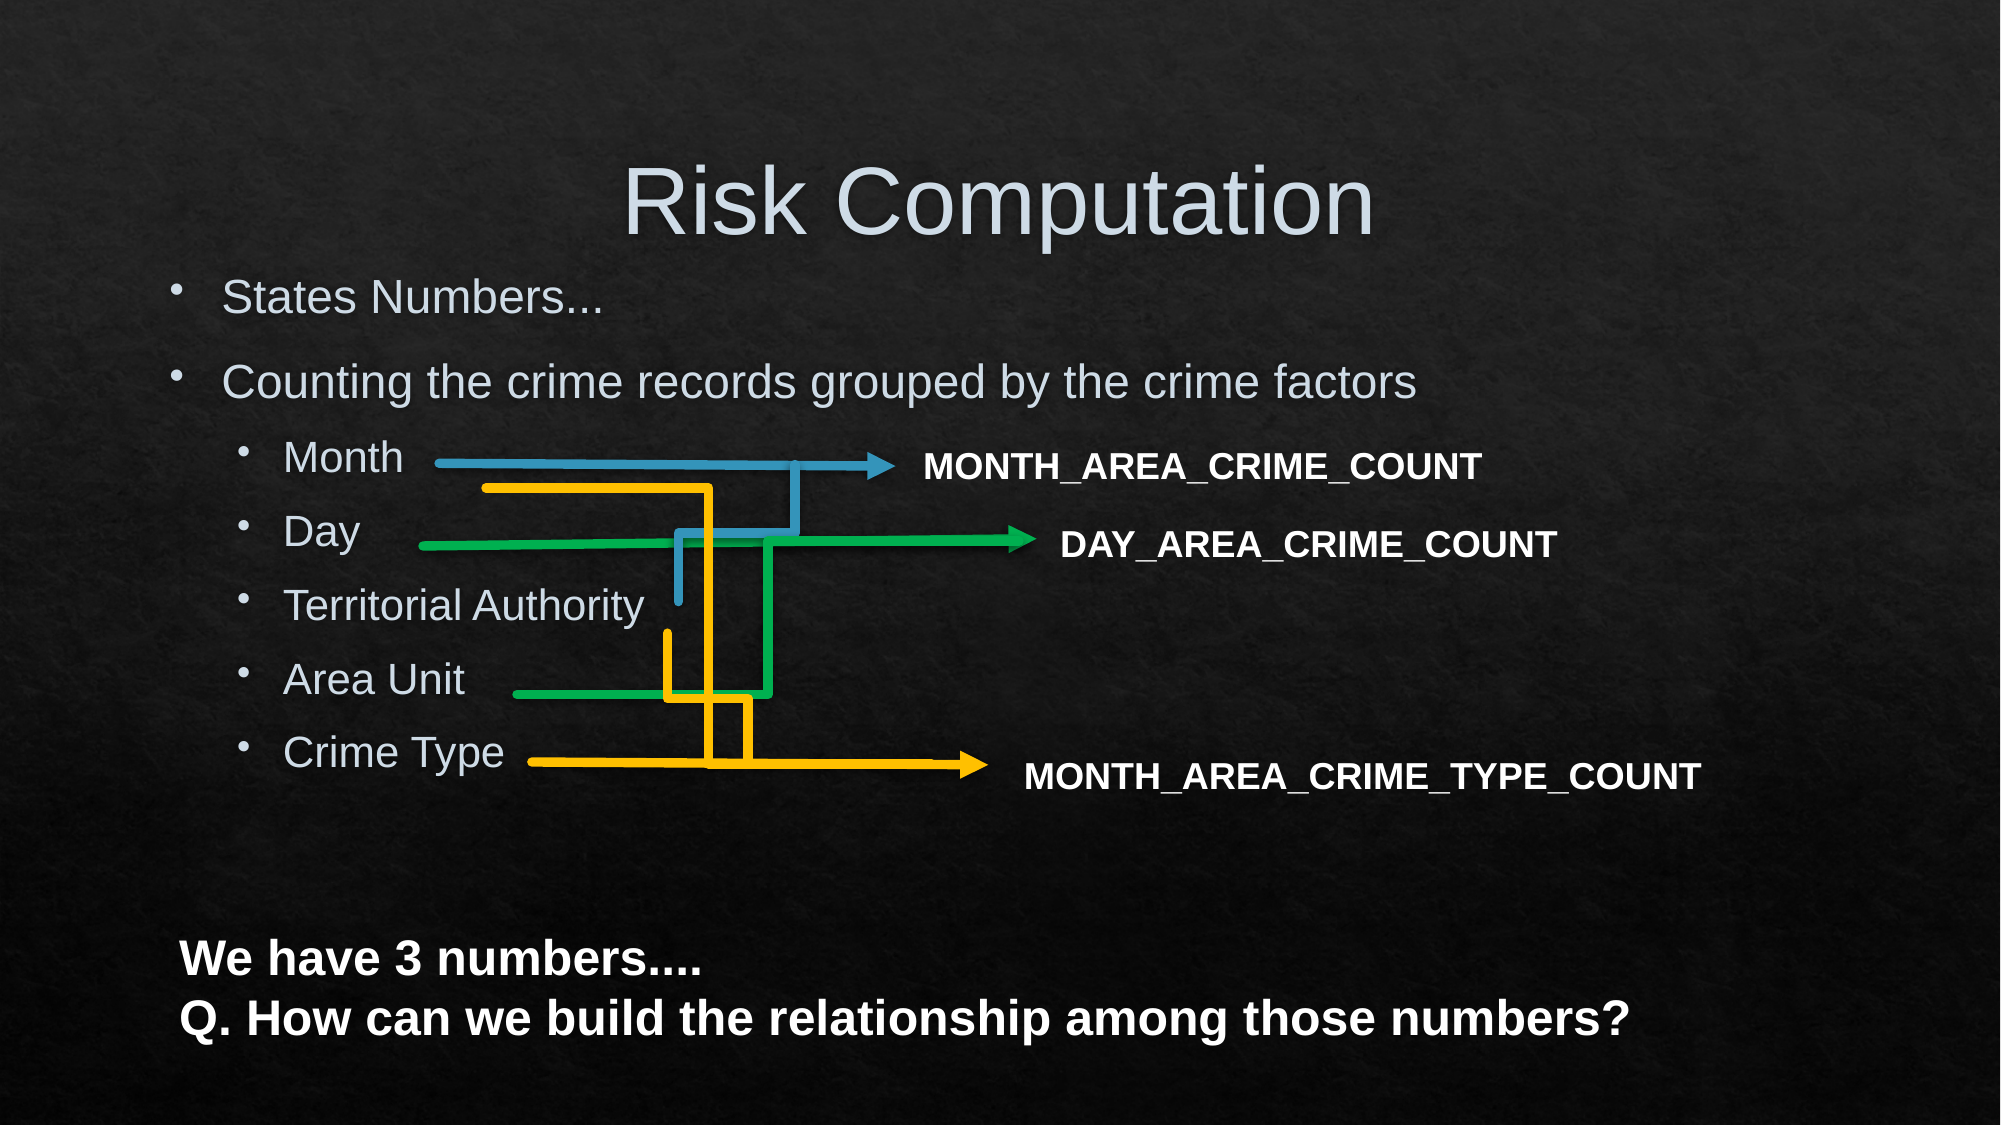

# Risk Computation
States Numbers...
Counting the crime records grouped by the crime factors
Month
Day
Territorial Authority
Area Unit
Crime Type
MONTH_AREA_CRIME_COUNT
DAY_AREA_CRIME_COUNT
MONTH_AREA_CRIME_TYPE_COUNT
We have 3 numbers....
Q. How can we build the relationship among those numbers?